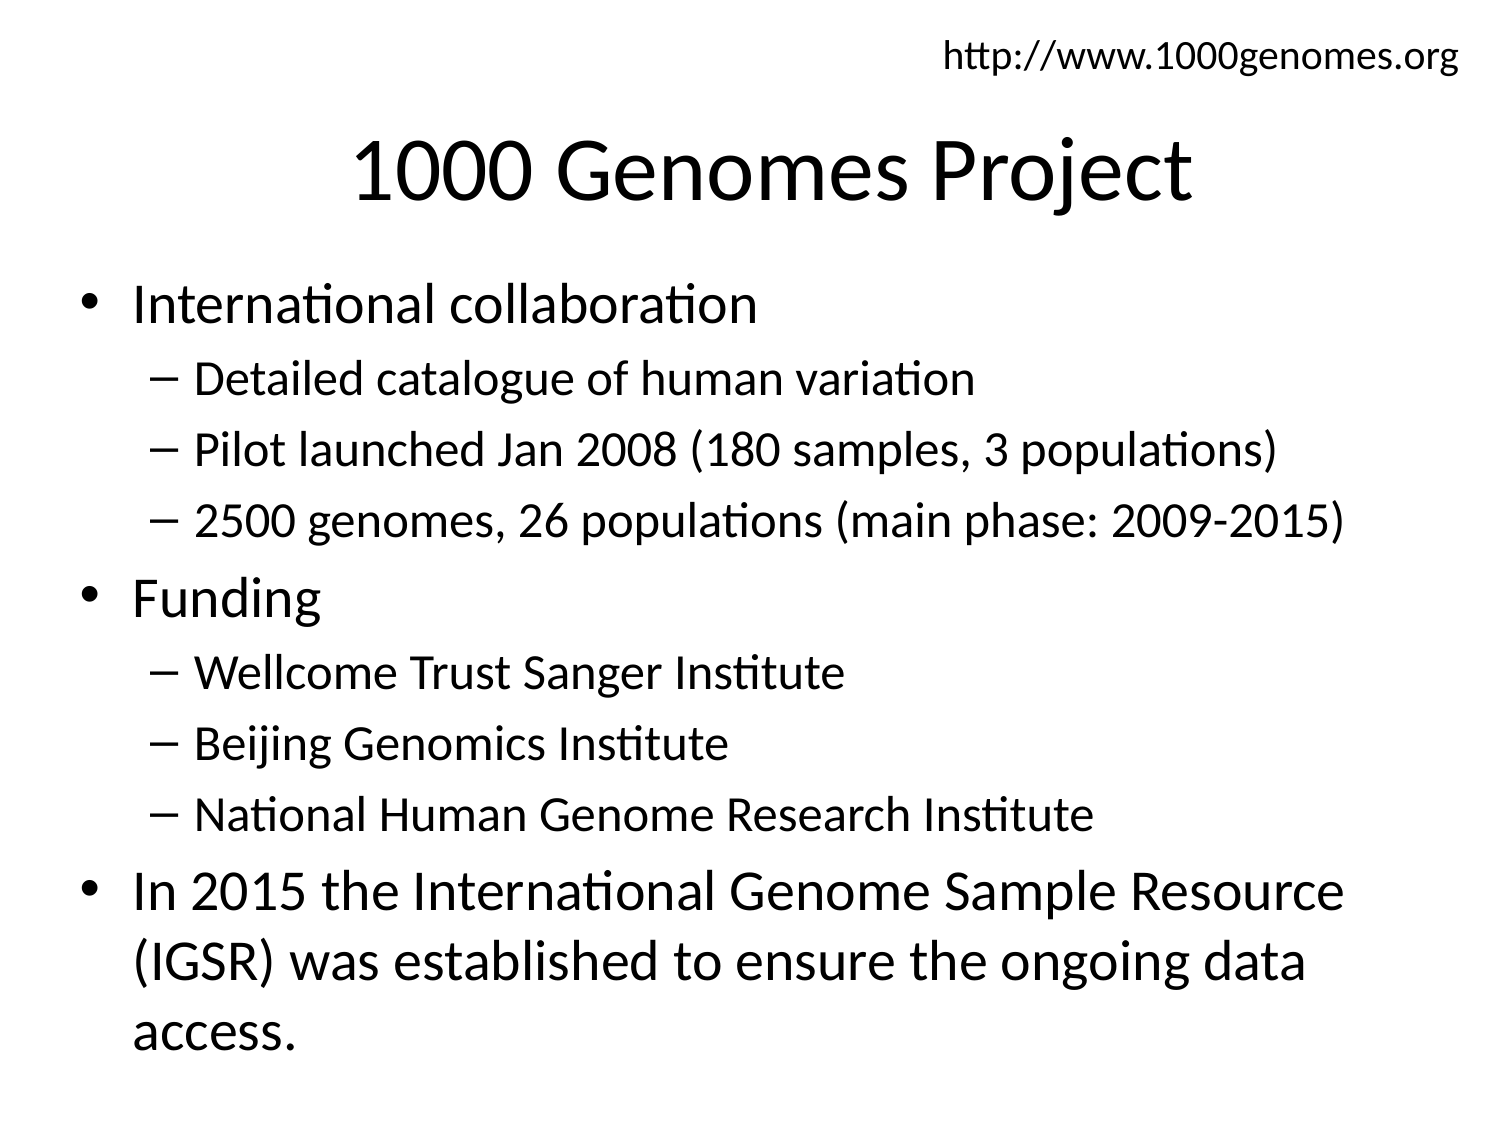

http://www.1000genomes.org
# 1000 Genomes Project
International collaboration
Detailed catalogue of human variation
Pilot launched Jan 2008 (180 samples, 3 populations)
2500 genomes, 26 populations (main phase: 2009-2015)
Funding
Wellcome Trust Sanger Institute
Beijing Genomics Institute
National Human Genome Research Institute
In 2015 the International Genome Sample Resource (IGSR) was established to ensure the ongoing data access.